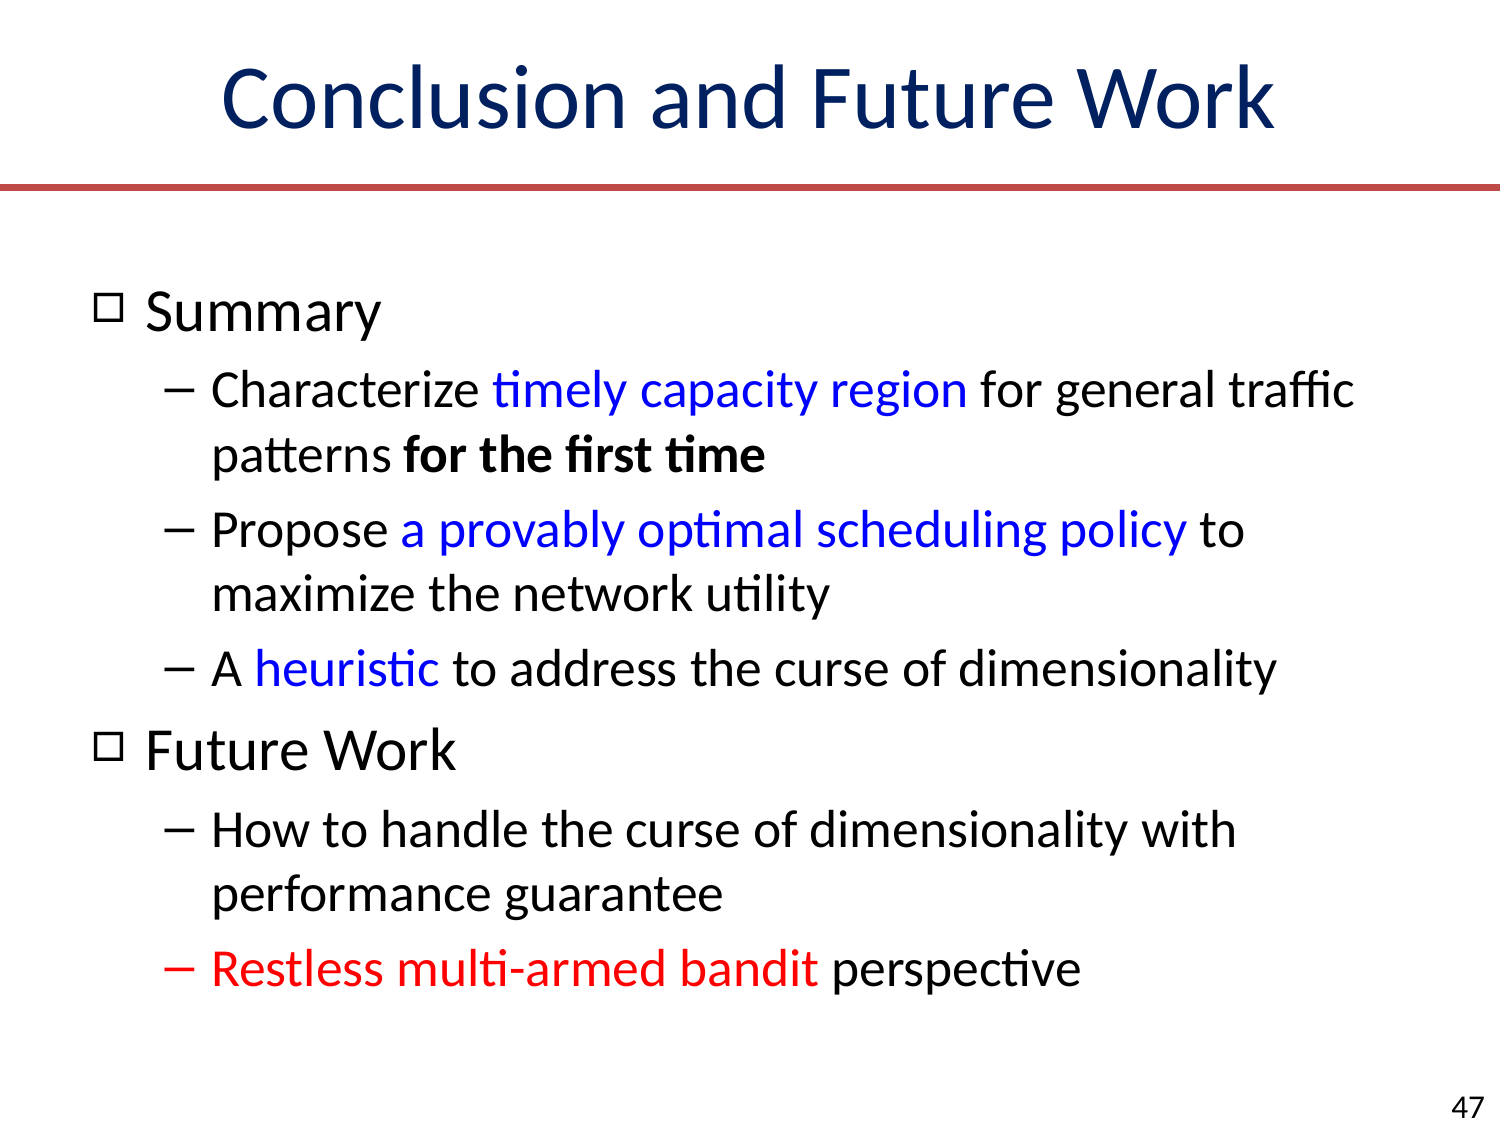

# Conclusion and Future Work
Summary
Characterize timely capacity region for general traffic patterns for the first time
Propose a provably optimal scheduling policy to maximize the network utility
A heuristic to address the curse of dimensionality
Future Work
How to handle the curse of dimensionality with performance guarantee
Restless multi-armed bandit perspective

47